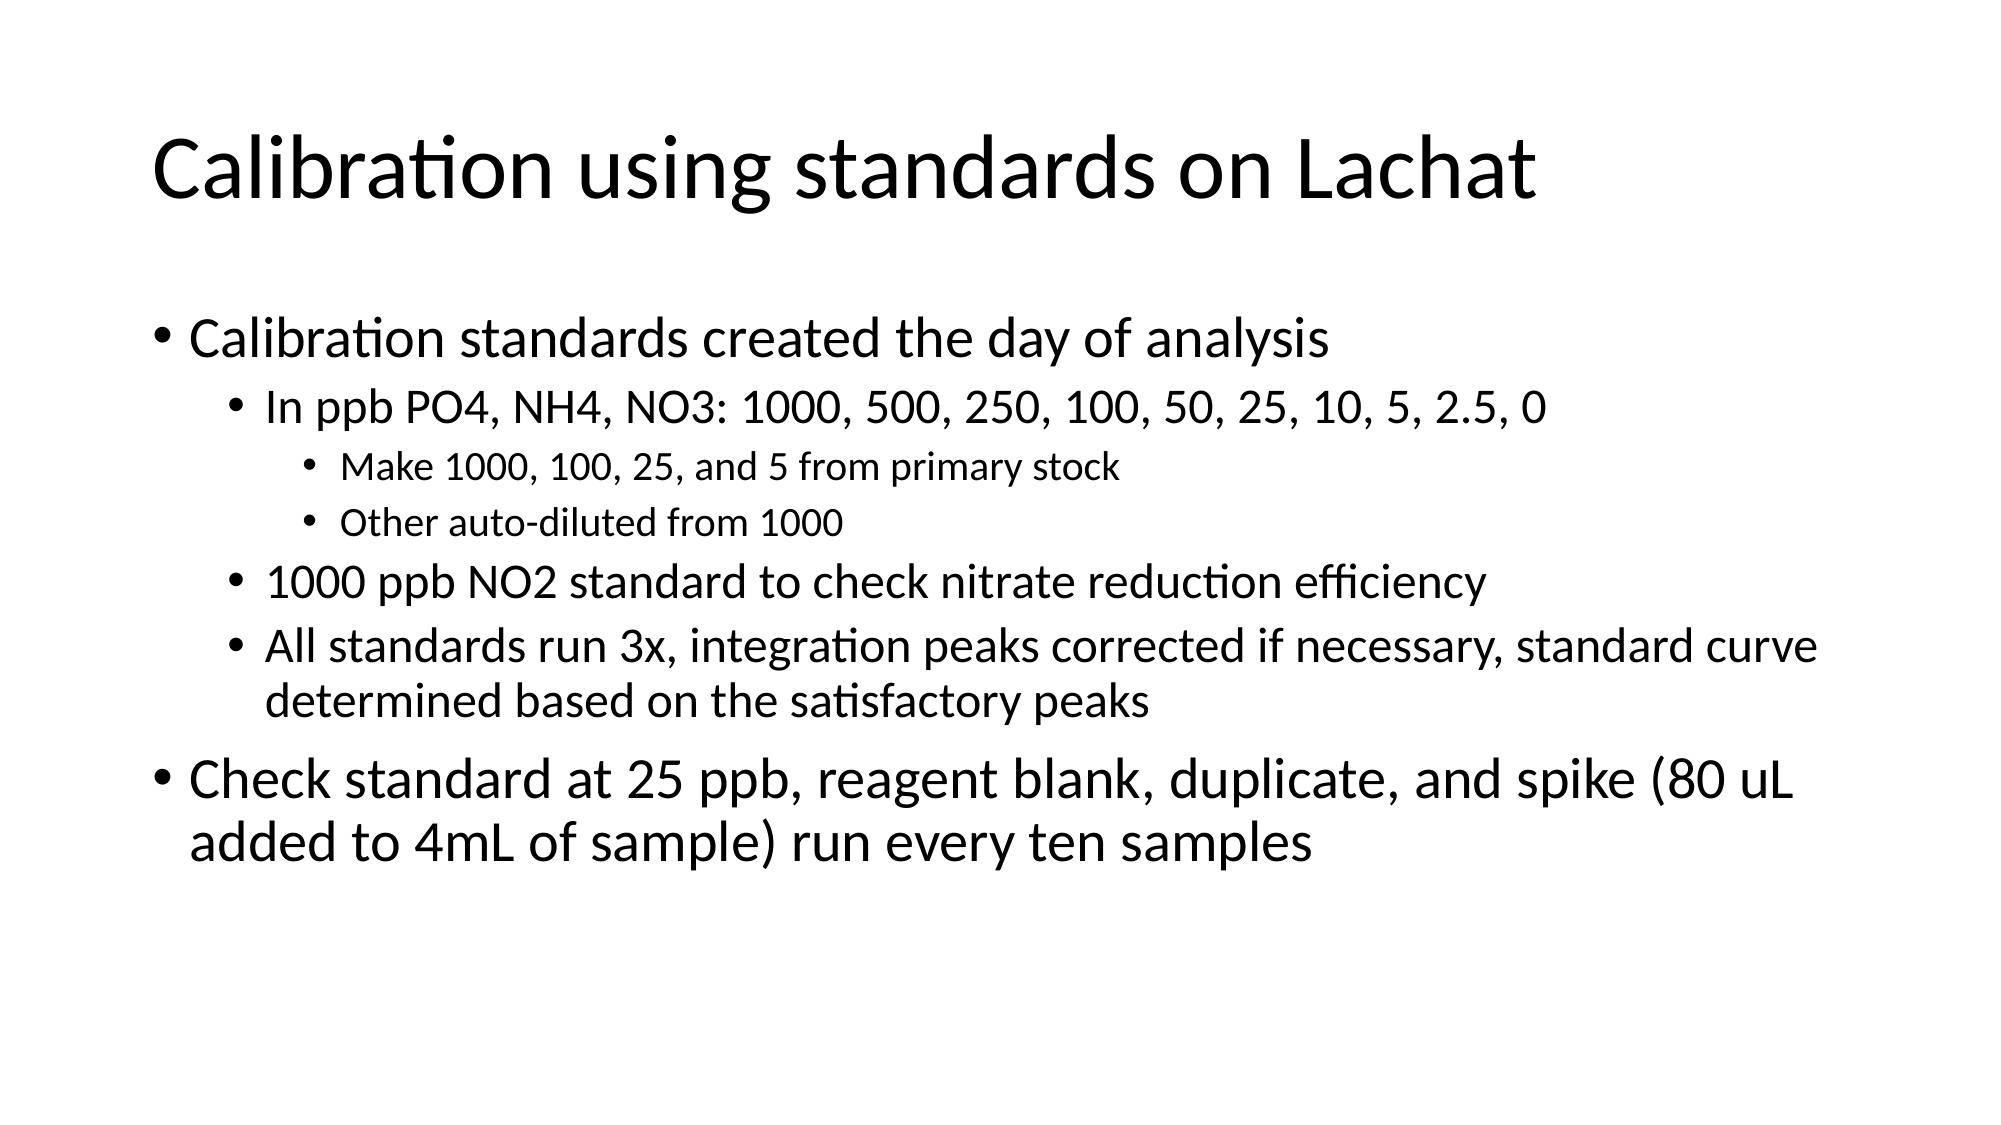

# Calibration using standards on Lachat
Calibration standards created the day of analysis
In ppb PO4, NH4, NO3: 1000, 500, 250, 100, 50, 25, 10, 5, 2.5, 0
Make 1000, 100, 25, and 5 from primary stock
Other auto-diluted from 1000
1000 ppb NO2 standard to check nitrate reduction efficiency
All standards run 3x, integration peaks corrected if necessary, standard curve determined based on the satisfactory peaks
Check standard at 25 ppb, reagent blank, duplicate, and spike (80 uL added to 4mL of sample) run every ten samples